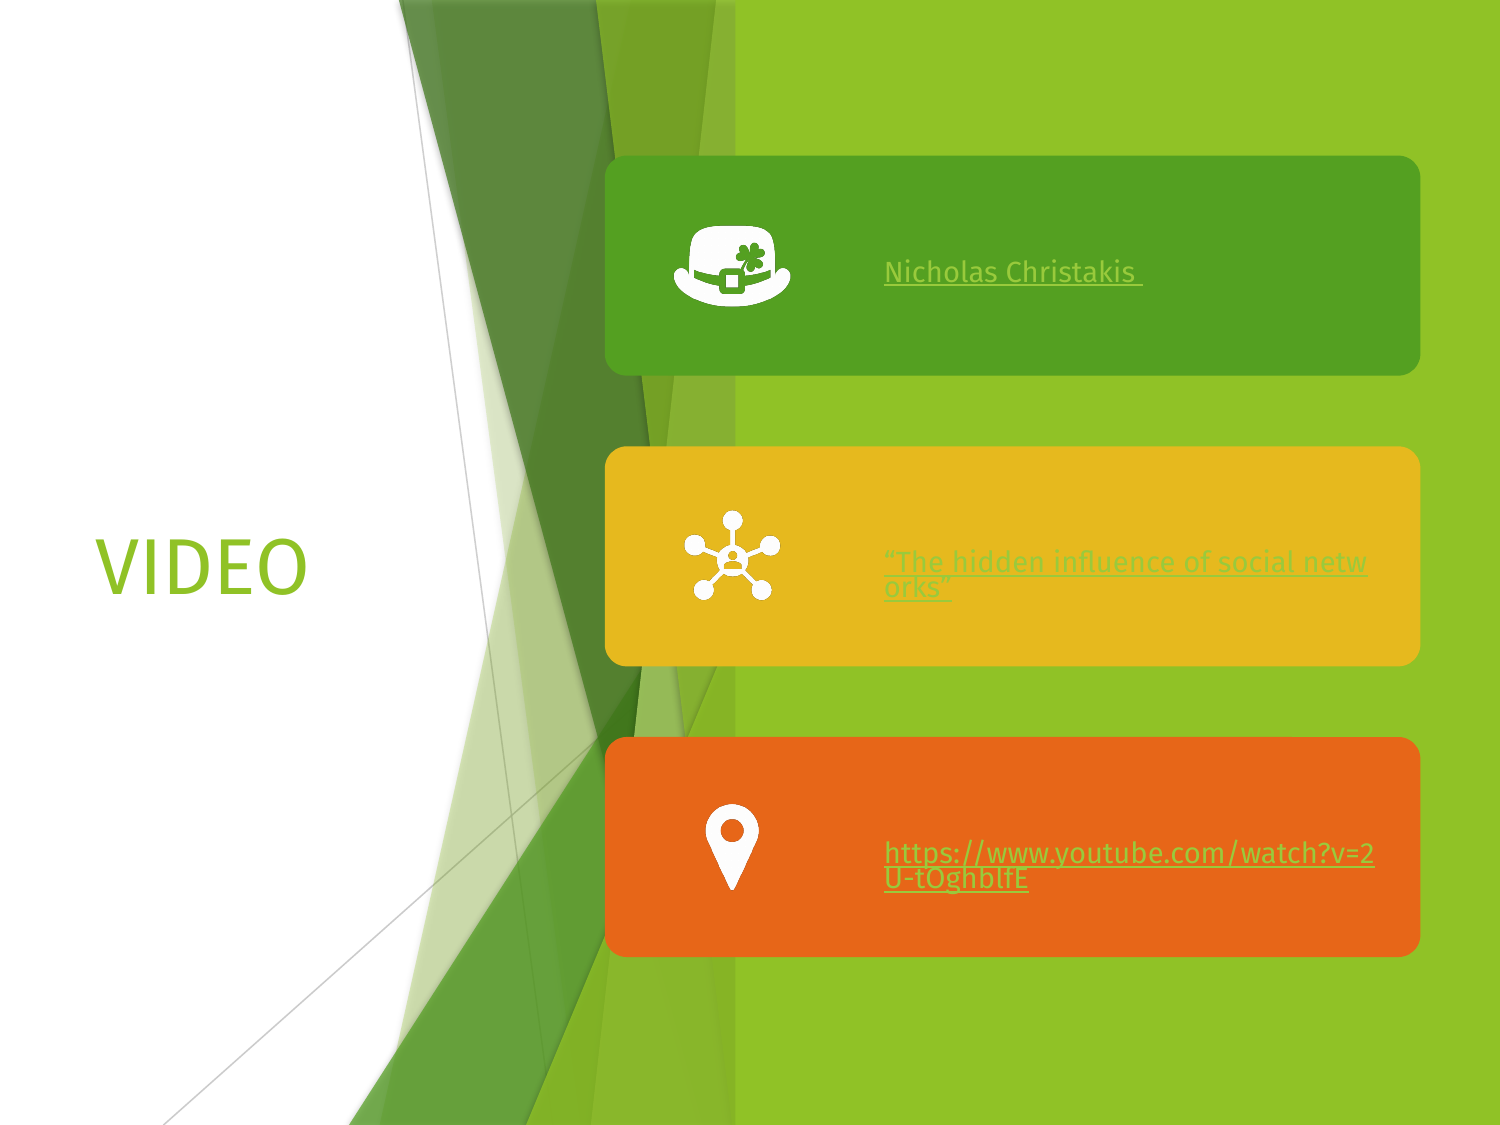

Nicholas Christakis
“The hidden influence of social networks”
https://www.youtube.com/watch?v=2U-tOghblfE
# VIDEO